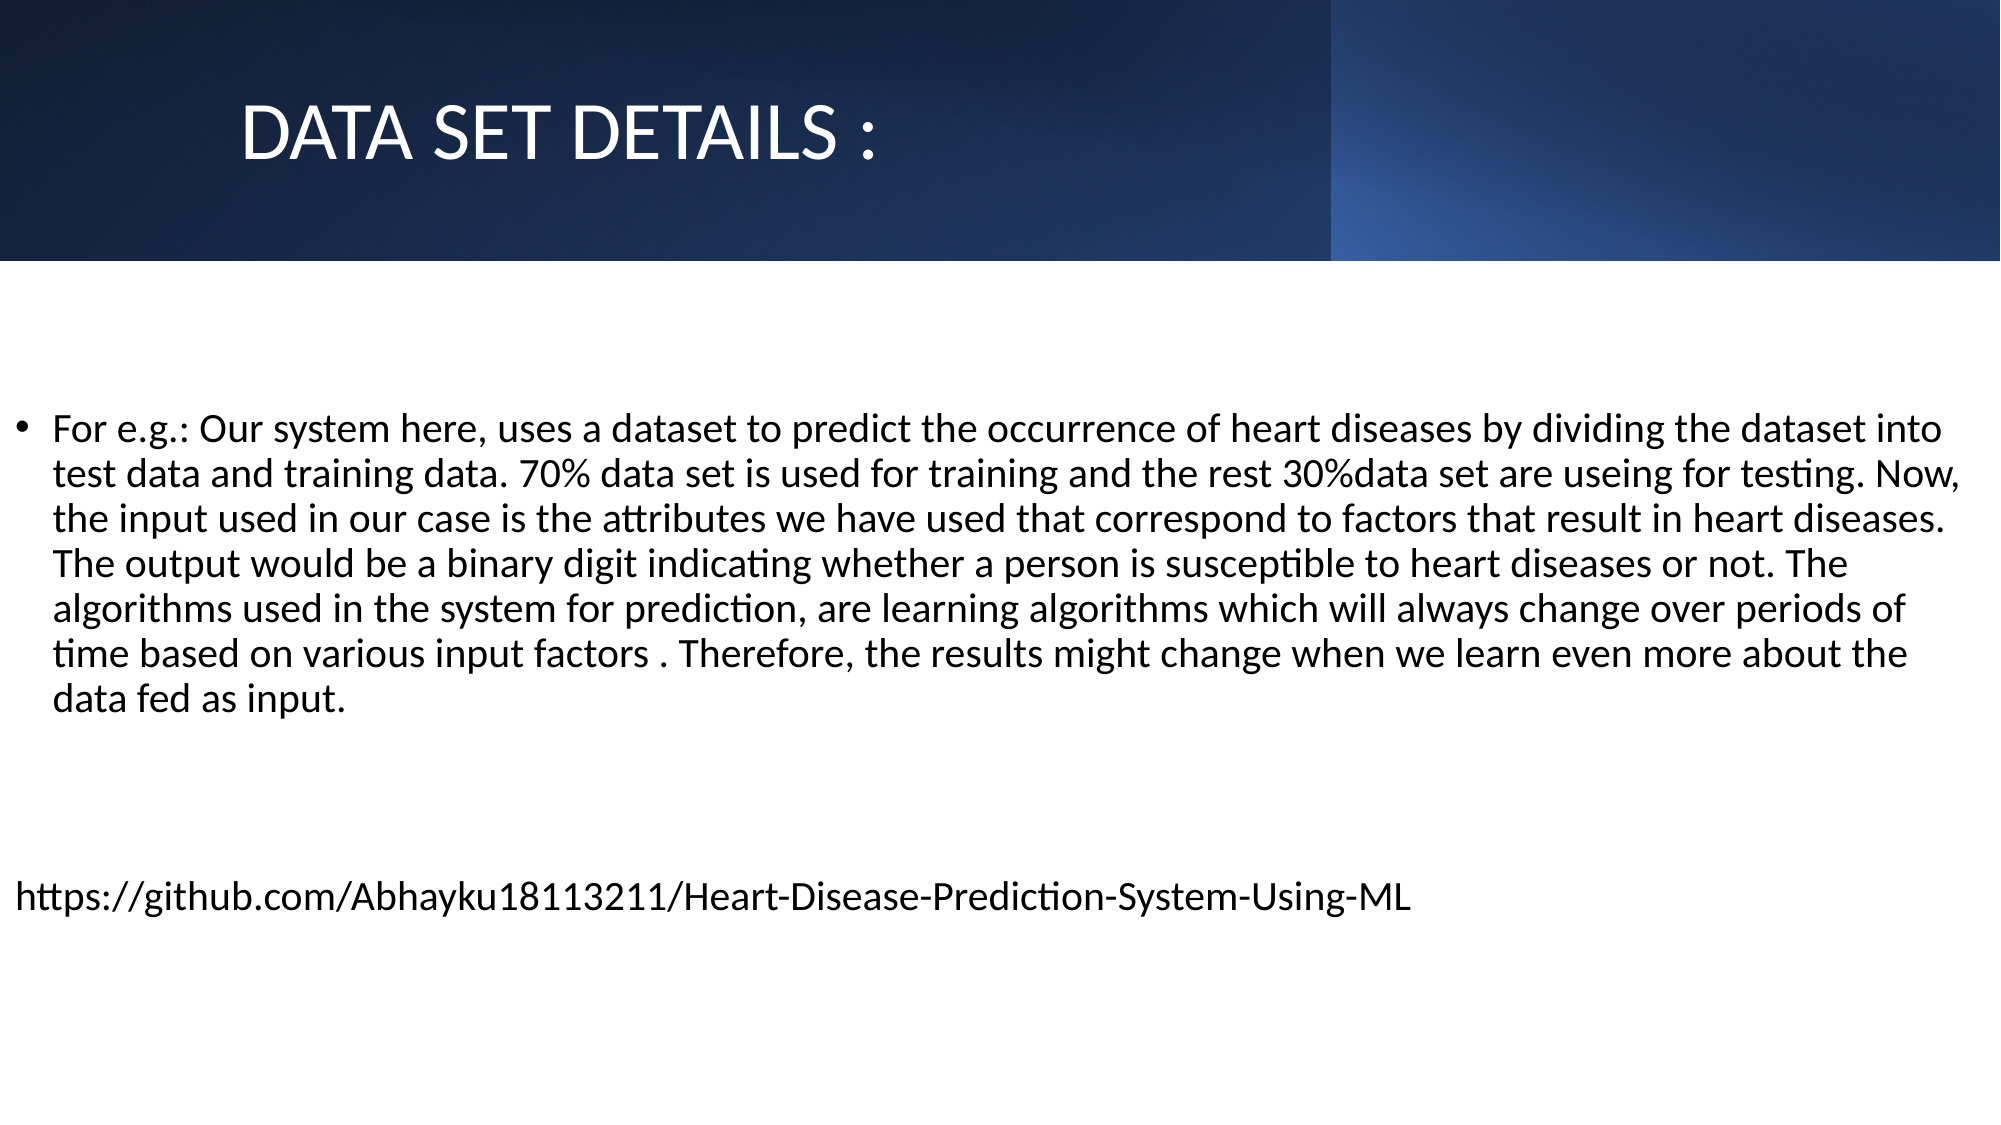

# DATA SET DETAILS :
For e.g.: Our system here, uses a dataset to predict the occurrence of heart diseases by dividing the dataset into test data and training data. 70% data set is used for training and the rest 30%data set are useing for testing. Now, the input used in our case is the attributes we have used that correspond to factors that result in heart diseases. The output would be a binary digit indicating whether a person is susceptible to heart diseases or not. The algorithms used in the system for prediction, are learning algorithms which will always change over periods of time based on various input factors . Therefore, the results might change when we learn even more about the data fed as input.

https://github.com/Abhayku18113211/Heart-Disease-Prediction-System-Using-ML